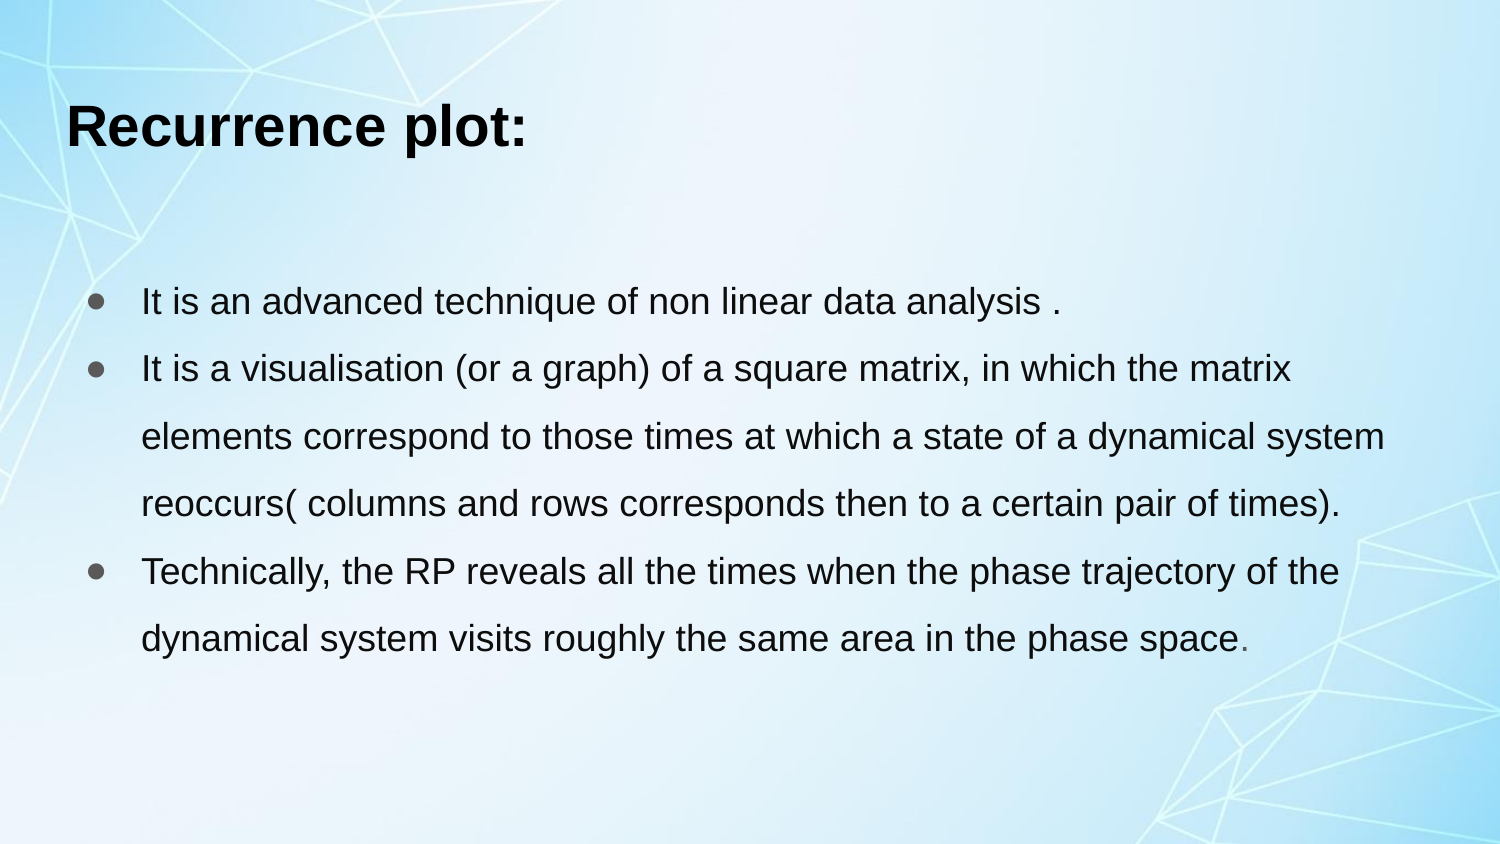

# Recurrence plot:

It is an advanced technique of non linear data analysis .
It is a visualisation (or a graph) of a square matrix, in which the matrix elements correspond to those times at which a state of a dynamical system reoccurs( columns and rows corresponds then to a certain pair of times).
Technically, the RP reveals all the times when the phase trajectory of the dynamical system visits roughly the same area in the phase space.